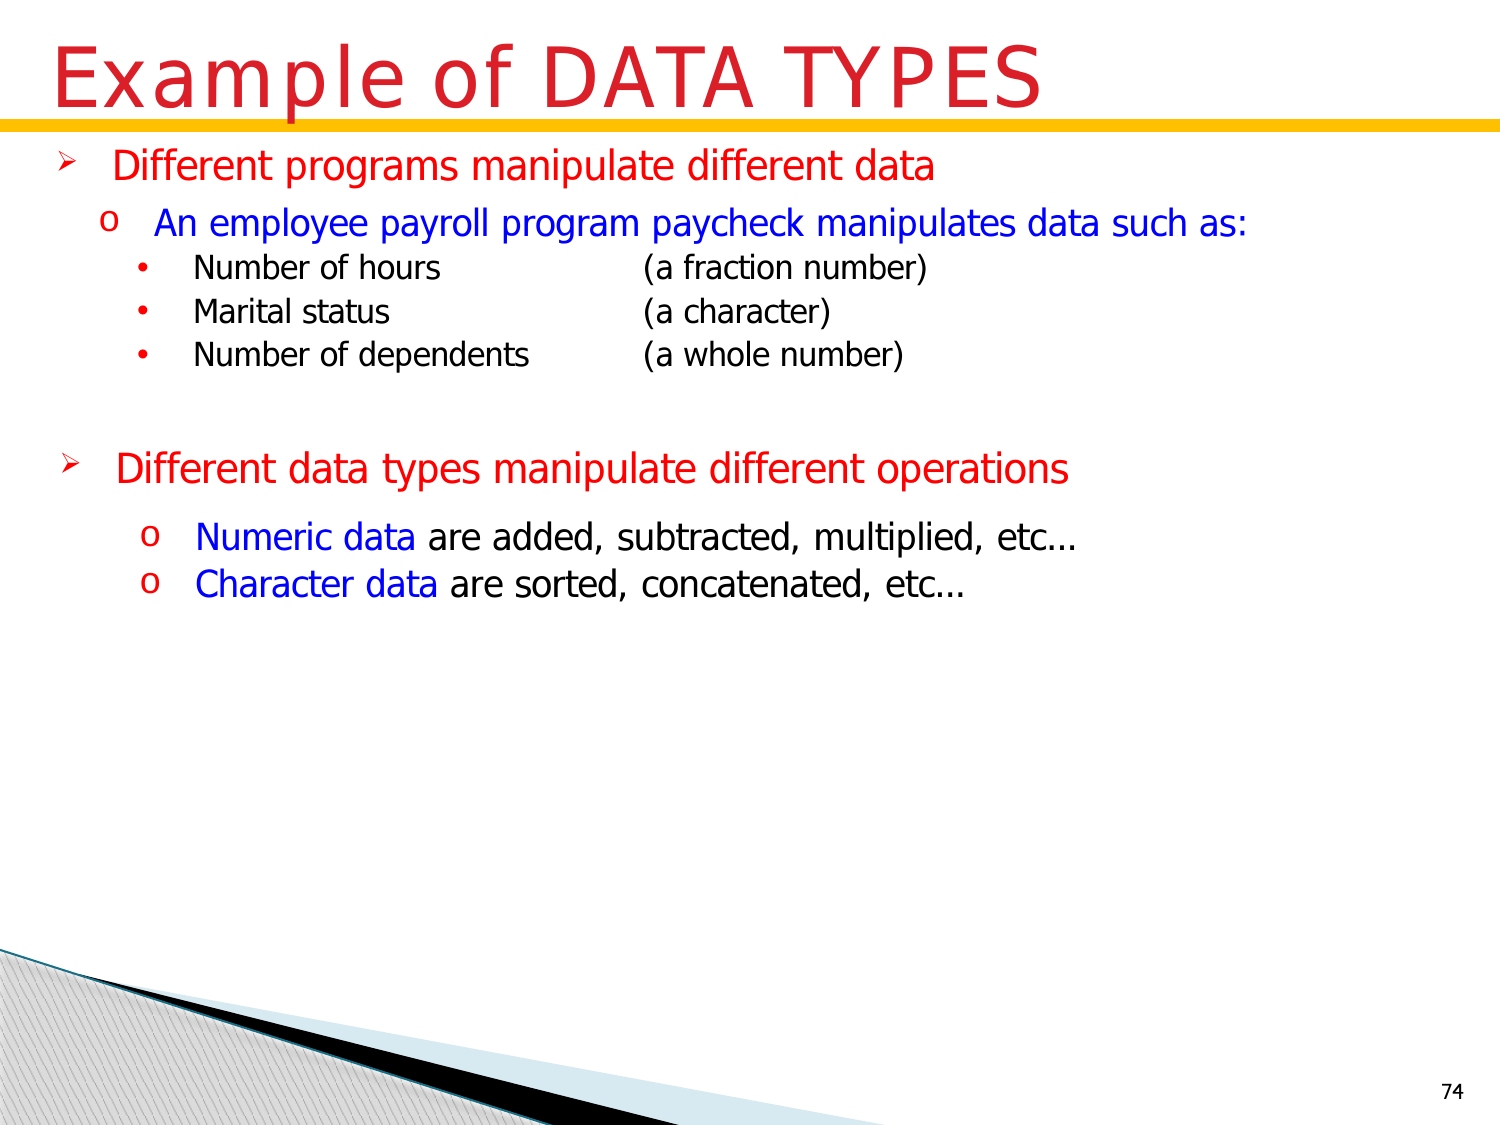

# Example of DATA TYPES
Different programs manipulate different data

An employee payroll program paycheck manipulates data such as:
Number of hours 		(a fraction number)
Marital status 		(a character)
Number of dependents 	(a whole number)

Different data types manipulate different operations

Numeric data are added, subtracted, multiplied, etc…
Character data are sorted, concatenated, etc…
74